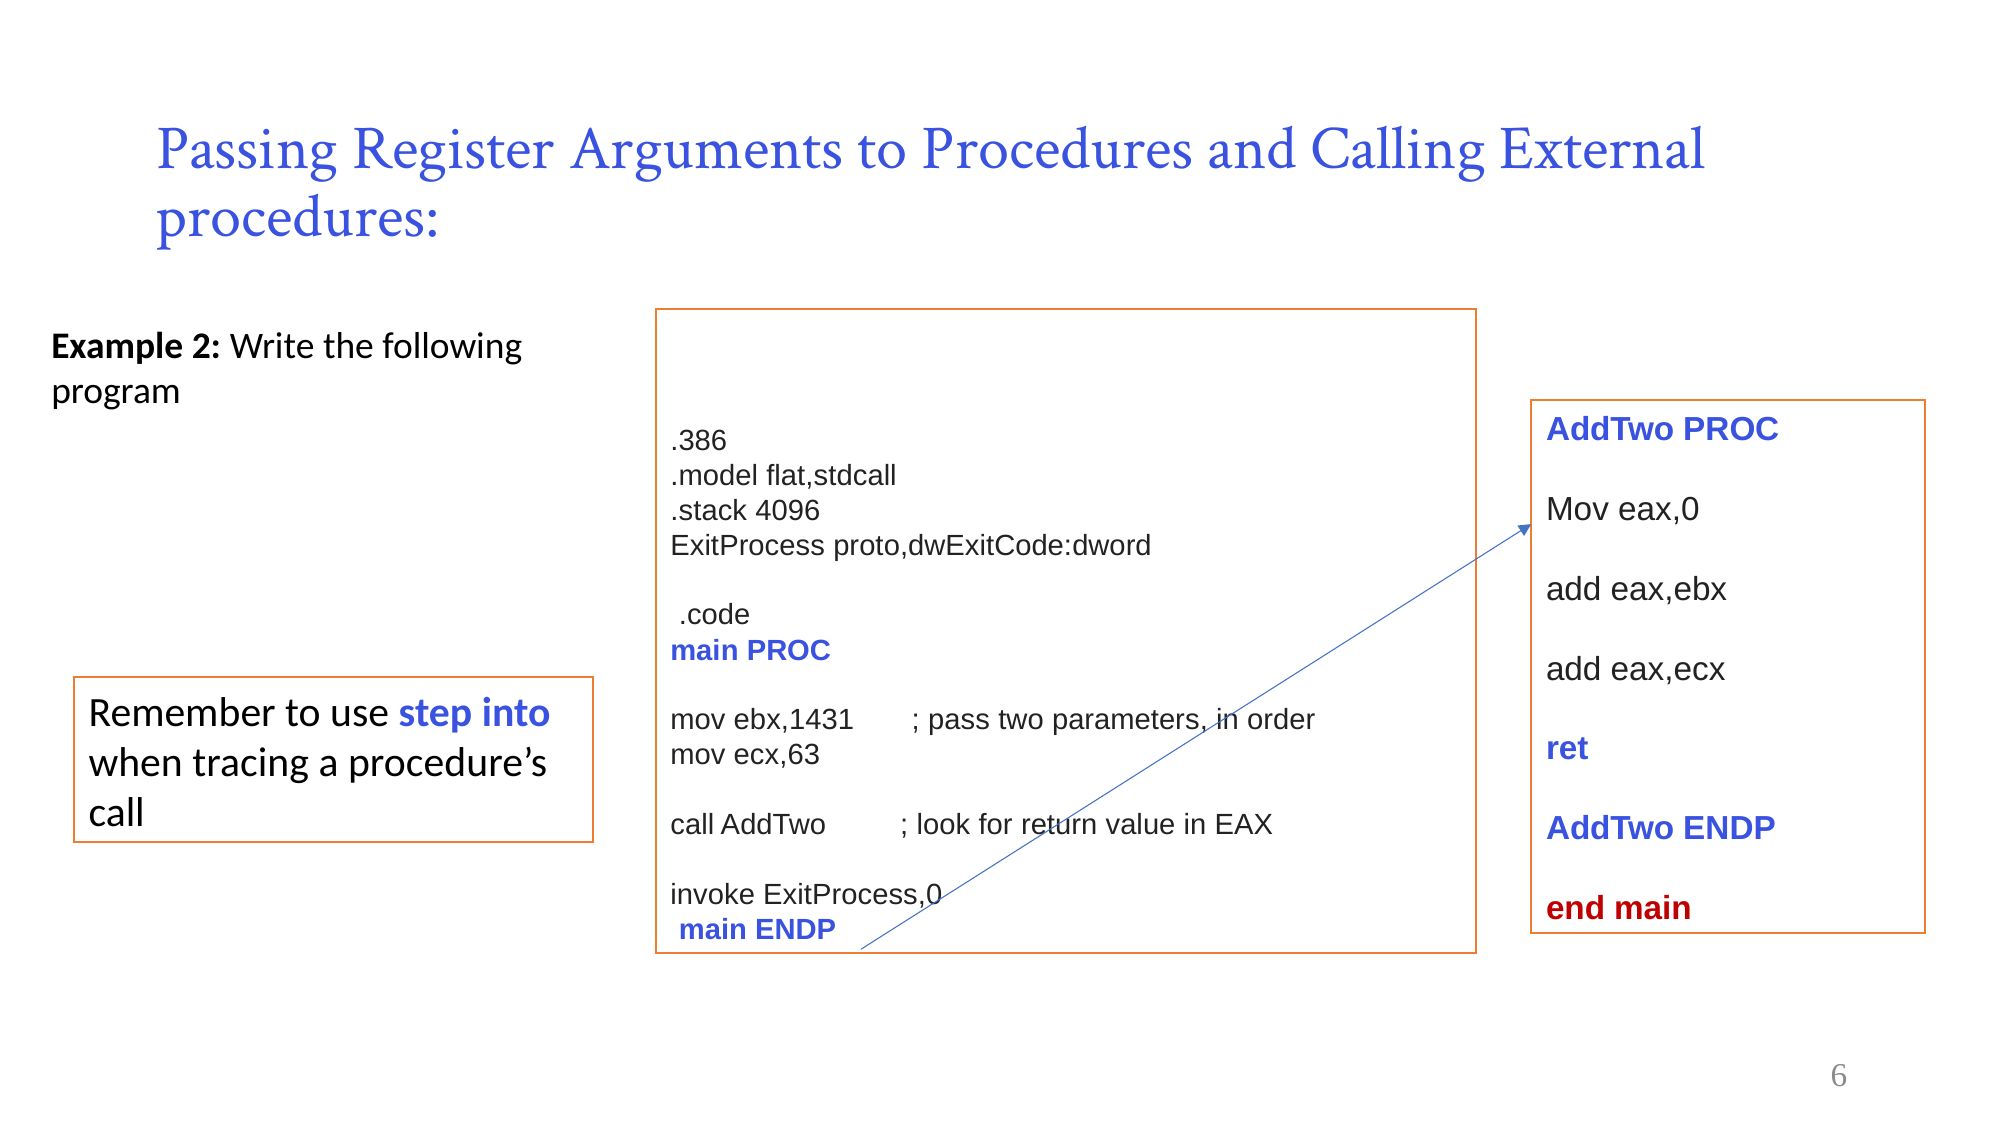

# Passing Register Arguments to Procedures and Calling External procedures:

.386
.model flat,stdcall
.stack 4096
ExitProcess proto,dwExitCode:dword

 .code
main PROC

mov ebx,1431       ; pass two parameters, in order
mov ecx,63

call AddTwo         ; look for return value in EAX

invoke ExitProcess,0
 main ENDP
Example 2: Write the following program
AddTwo PROC

Mov eax,0

add eax,ebx

add eax,ecx

ret

AddTwo ENDP
end main
Remember to use step into when tracing a procedure’s call
6